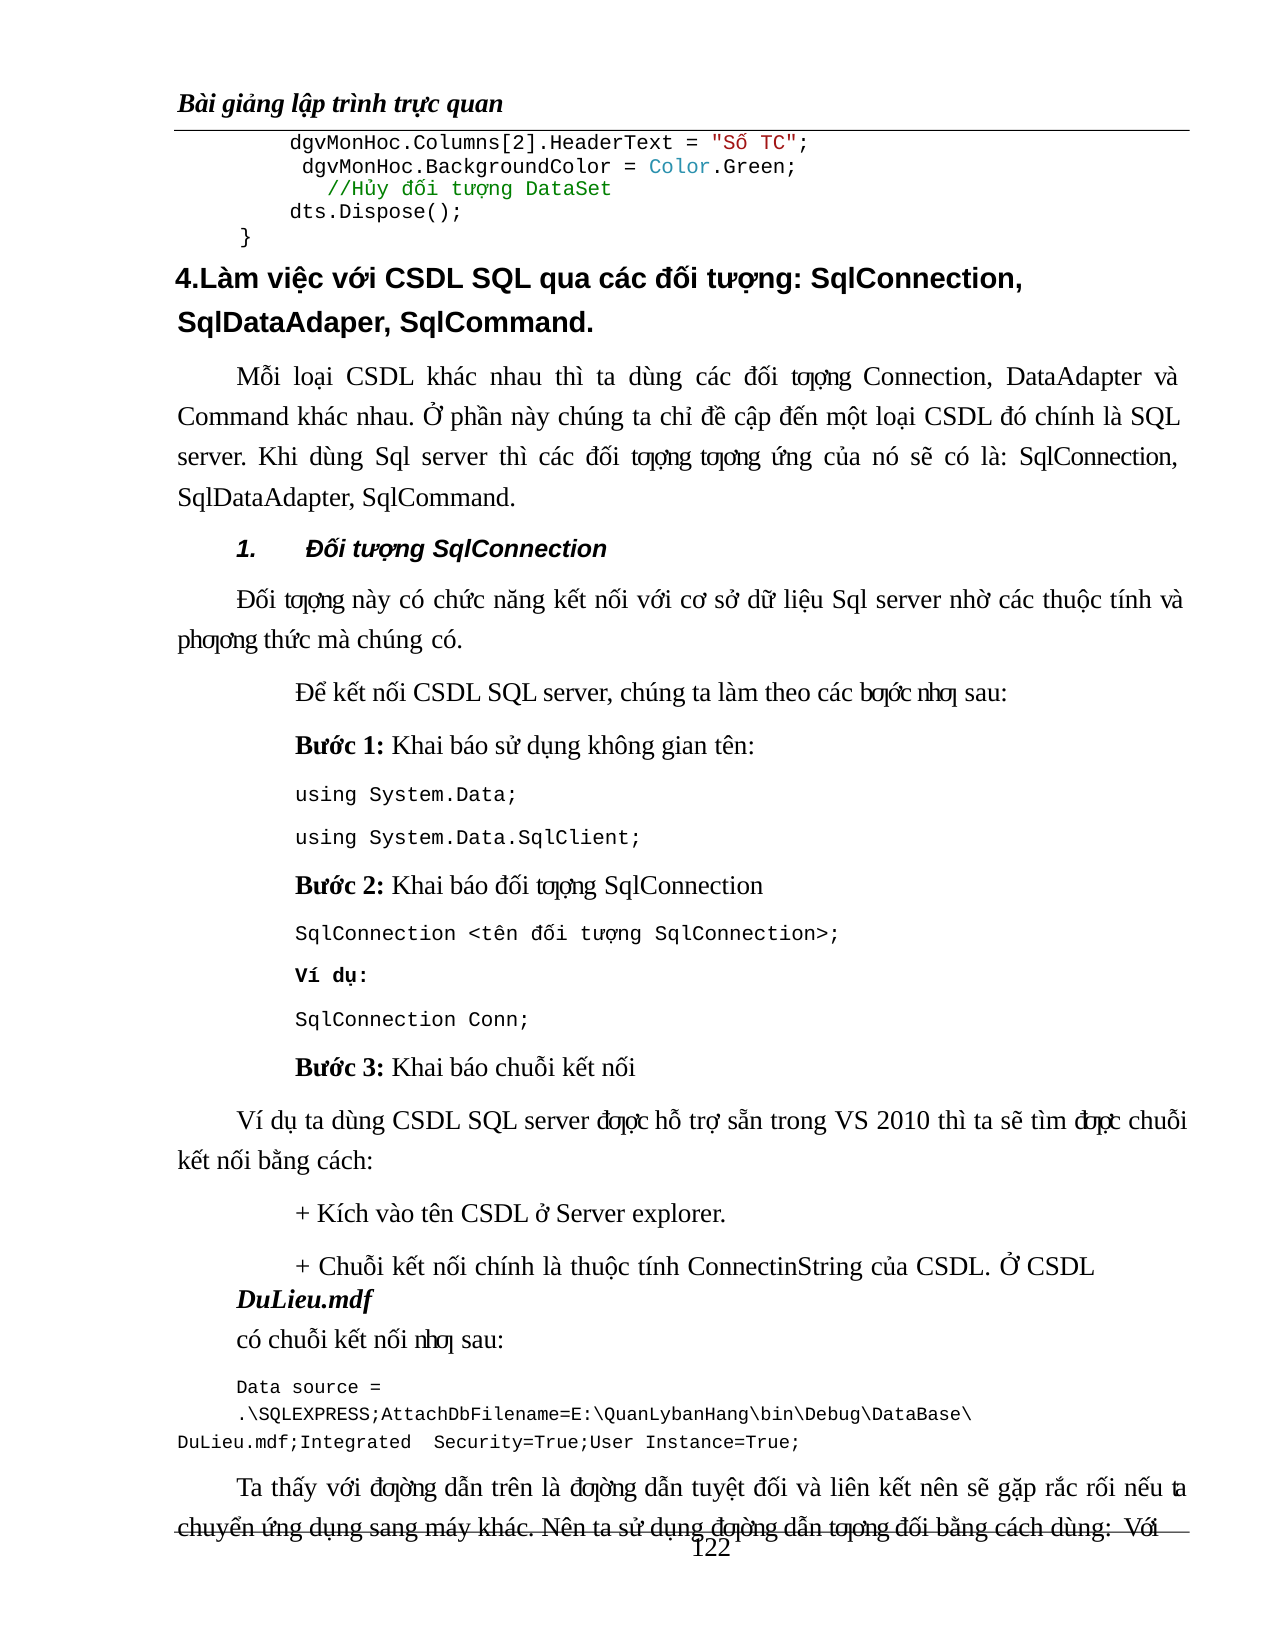

Bài giảng lập trình trực quan
dgvMonHoc.Columns[2].HeaderText = "Số TC";  dgvMonHoc.BackgroundColor = Color.Green;
//Hủy đối tượng DataSet
dts.Dispose();
}
Làm việc với CSDL SQL qua các đối tượng: SqlConnection,  SqlDataAdaper, SqlCommand.
Mỗi loại CSDL khác nhau thì ta dùng các đối tƣợng Connection, DataAdapter và  Command khác nhau. Ở phần này chúng ta chỉ đề cập đến một loại CSDL đó chính là SQL  server. Khi dùng Sql server thì các đối tƣợng tƣơng ứng của nó sẽ có là: SqlConnection,  SqlDataAdapter, SqlCommand.
Đối tượng SqlConnection
Đối tƣợng này có chức năng kết nối với cơ sở dữ liệu Sql server nhờ các thuộc tính và  phƣơng thức mà chúng có.
Để kết nối CSDL SQL server, chúng ta làm theo các bƣớc nhƣ sau:
Bước 1: Khai báo sử dụng không gian tên:
using System.Data;
using System.Data.SqlClient;
Bước 2: Khai báo đối tƣợng SqlConnection
SqlConnection <tên đối tượng SqlConnection>;
Ví dụ:
SqlConnection Conn;
Bước 3: Khai báo chuỗi kết nối
Ví dụ ta dùng CSDL SQL server đƣợc hỗ trợ sẵn trong VS 2010 thì ta sẽ tìm đƣợc  chuỗi kết nối bằng cách:
+ Kích vào tên CSDL ở Server explorer.
+ Chuỗi kết nối chính là thuộc tính ConnectinString của CSDL. Ở CSDL DuLieu.mdf
có chuỗi kết nối nhƣ sau:
Data source =
.\SQLEXPRESS;AttachDbFilename=E:\QuanLybanHang\bin\Debug\DataBase\DuLieu.mdf;Integrated  Security=True;User Instance=True;
Ta thấy với đƣờng dẫn trên là đƣờng dẫn tuyệt đối và liên kết nên sẽ gặp rắc rối nếu ta  chuyển ứng dụng sang máy khác. Nên ta sử dụng đƣờng dẫn tƣơng đối bằng cách dùng: Với
122